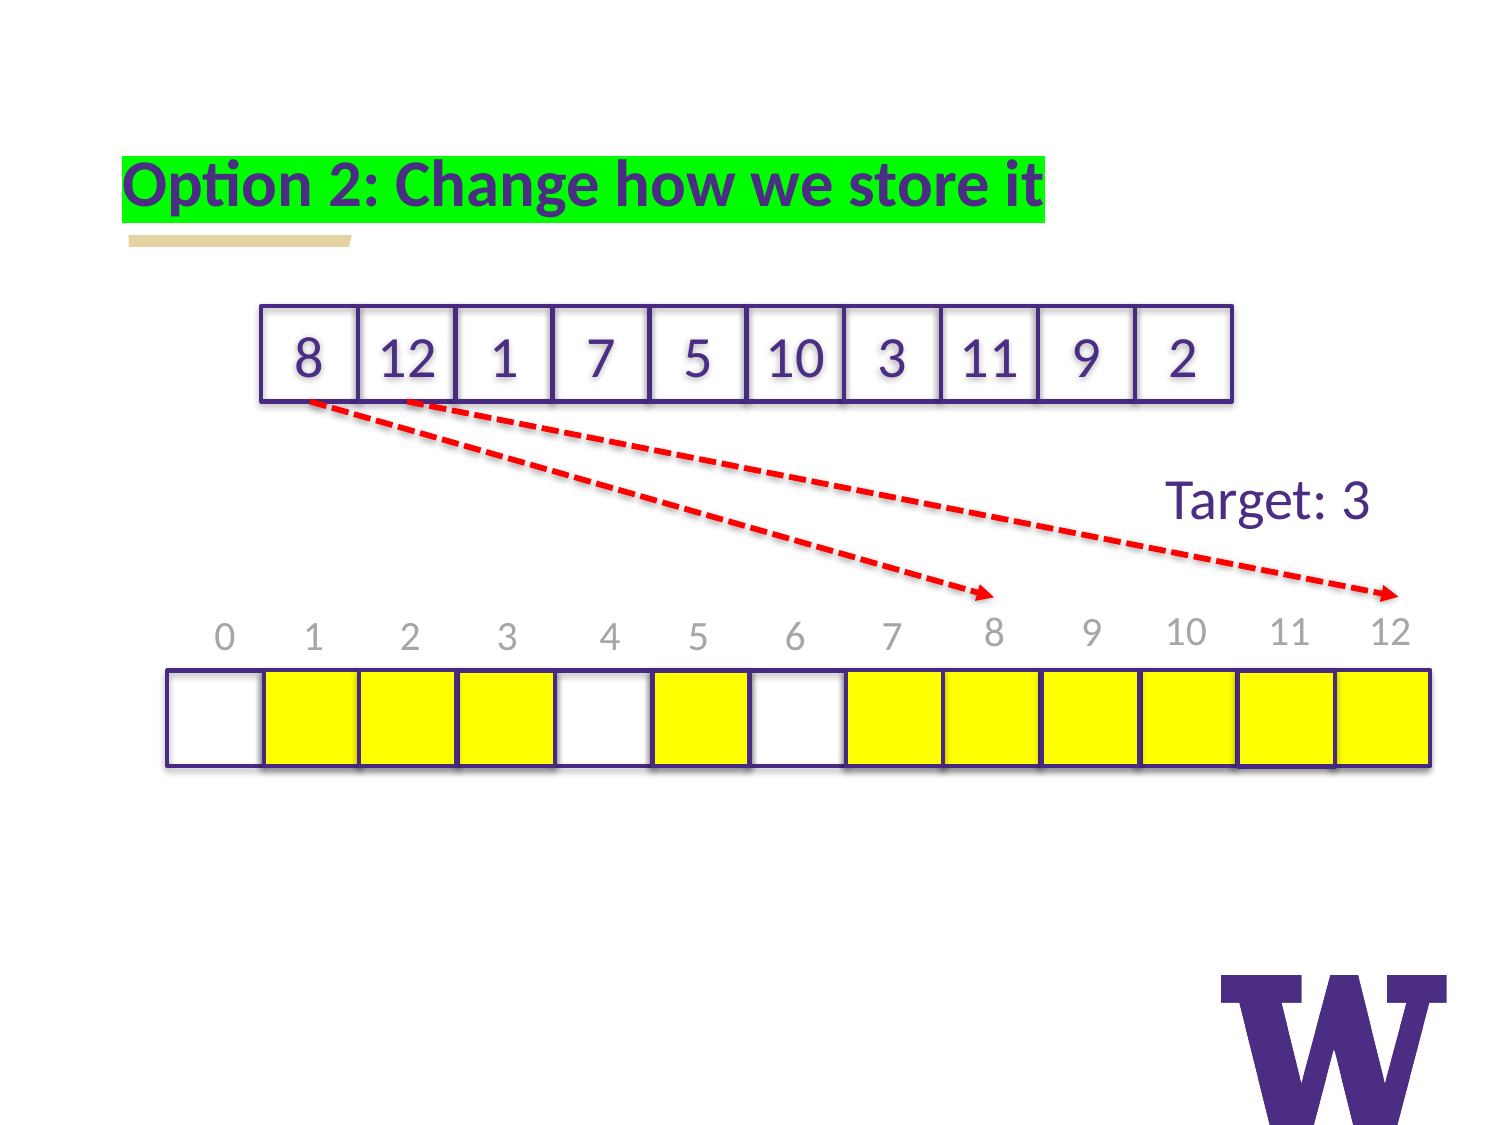

Option 2: Change how we store it
8
12
1
7
5
10
3
11
9
2
Target: 3
10
11
12
8
9
0
2
3
4
6
7
1
5